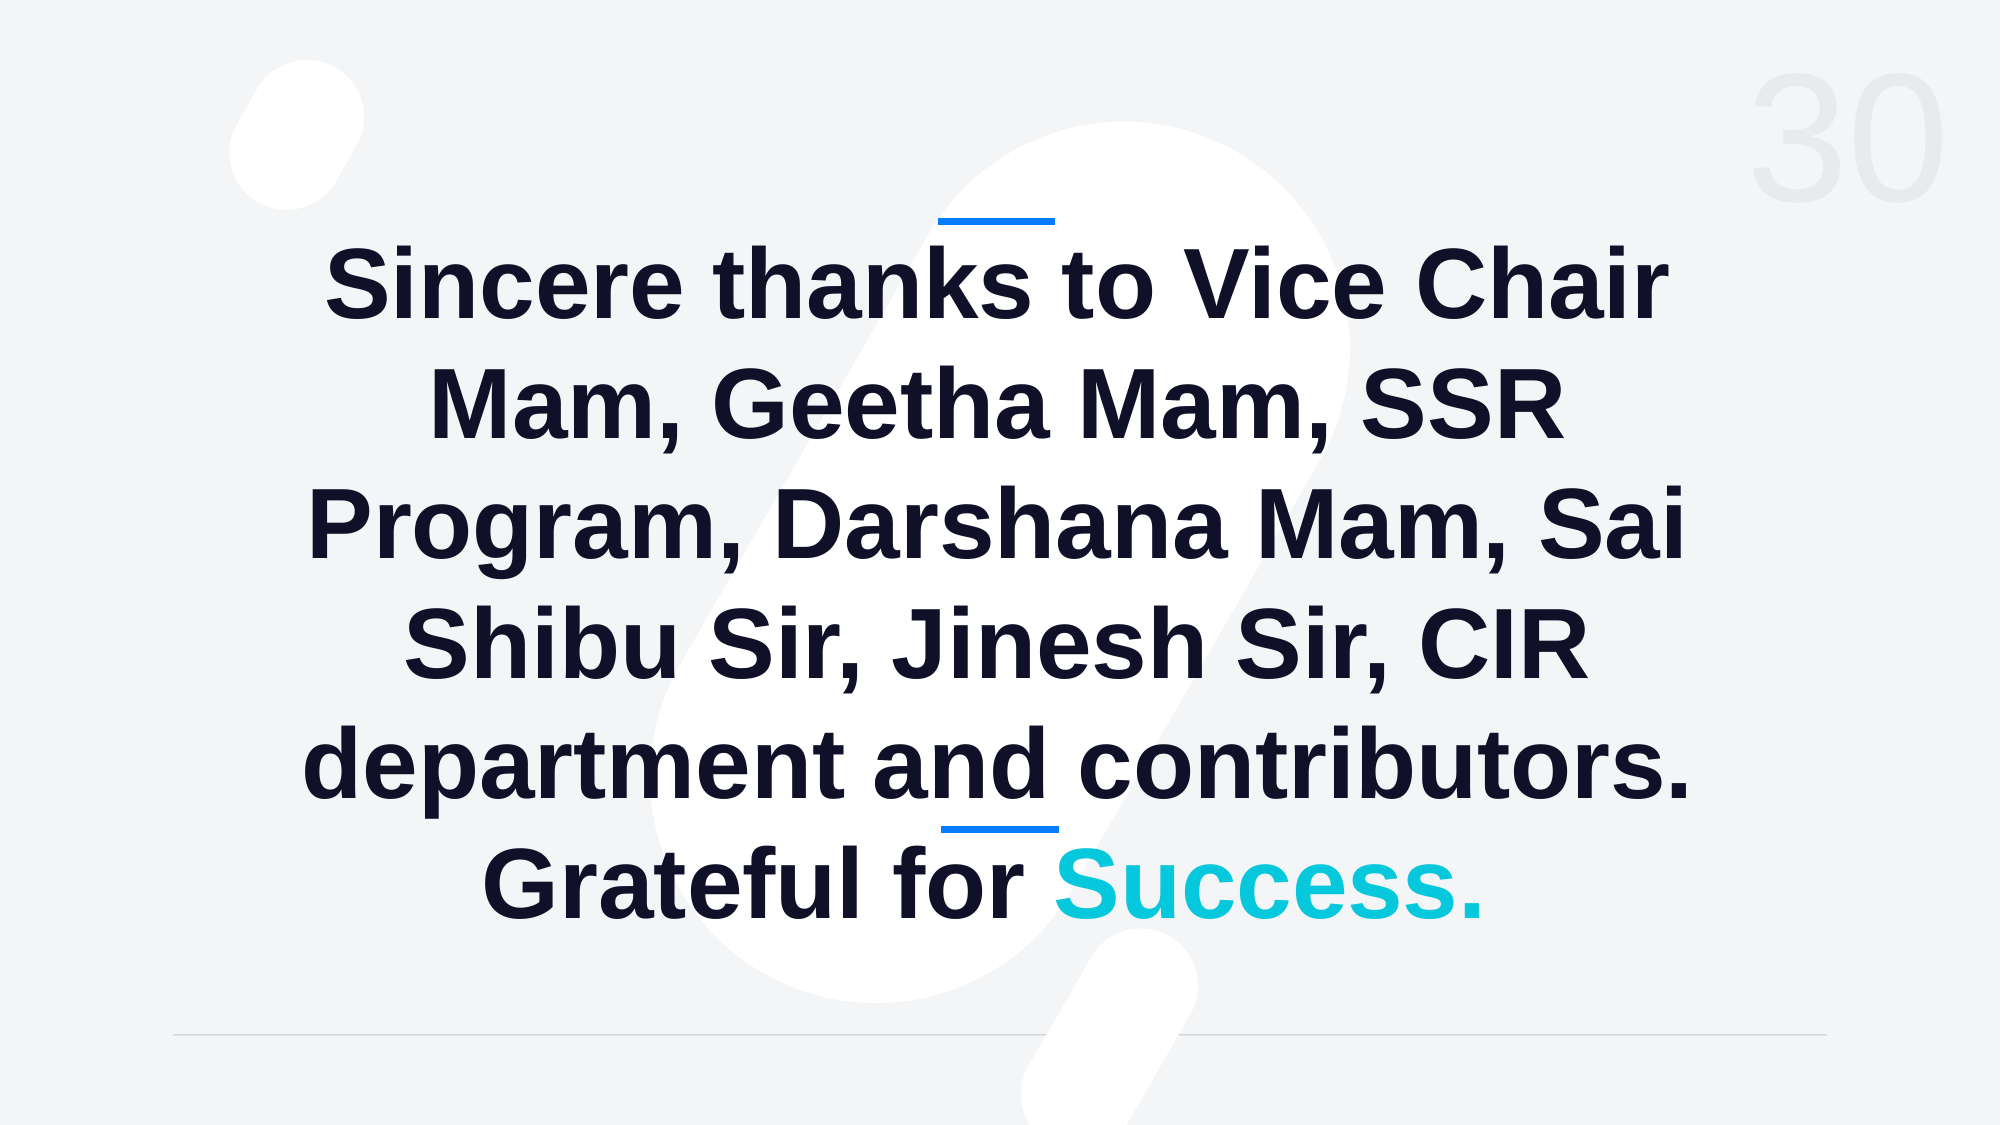

Sincere thanks to Vice Chair Mam, Geetha Mam, SSR Program, Darshana Mam, Sai Shibu Sir, Jinesh Sir, CIR department and contributors. Grateful for Success.